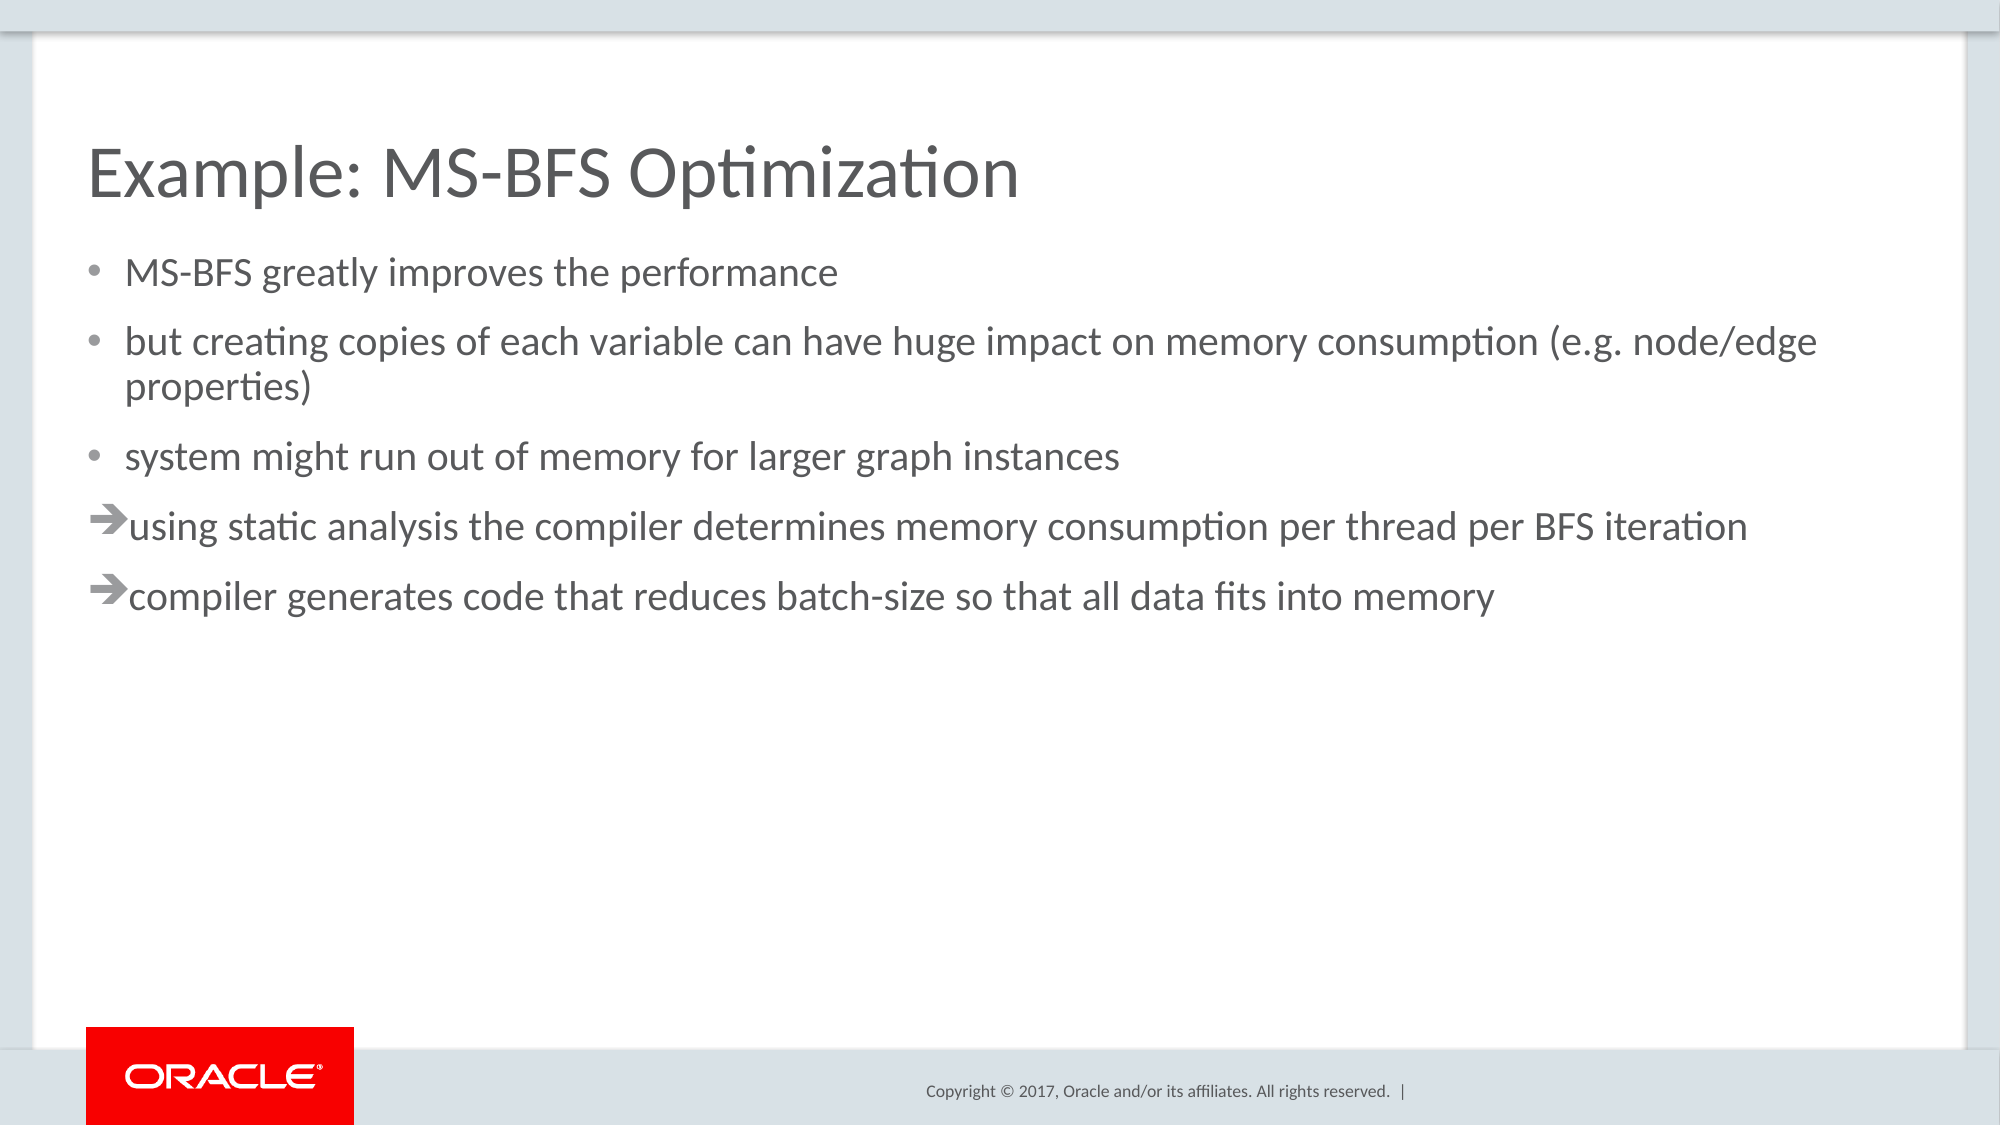

# Example: MS-BFS Optimization
MS-BFS greatly improves the performance
but creating copies of each variable can have huge impact on memory consumption (e.g. node/edge properties)
system might run out of memory for larger graph instances
using static analysis the compiler determines memory consumption per thread per BFS iteration
compiler generates code that reduces batch-size so that all data fits into memory